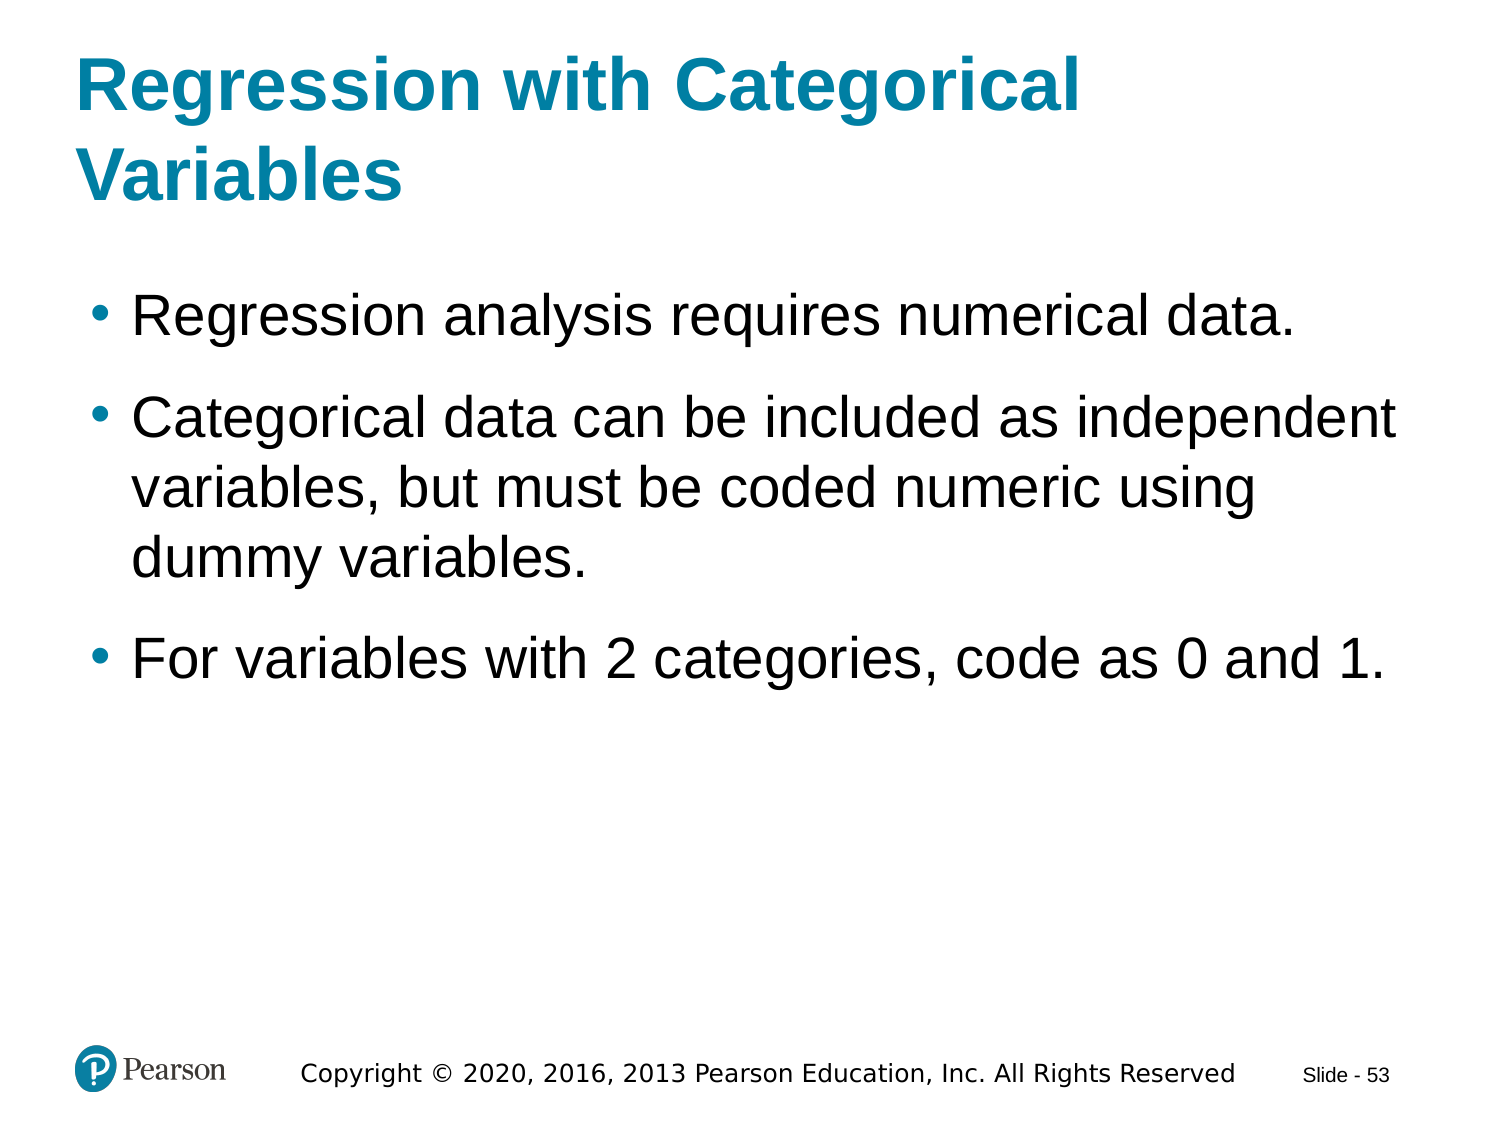

# Regression with Categorical Variables
Regression analysis requires numerical data.
Categorical data can be included as independent variables, but must be coded numeric using dummy variables.
For variables with 2 categories, code as 0 and 1.